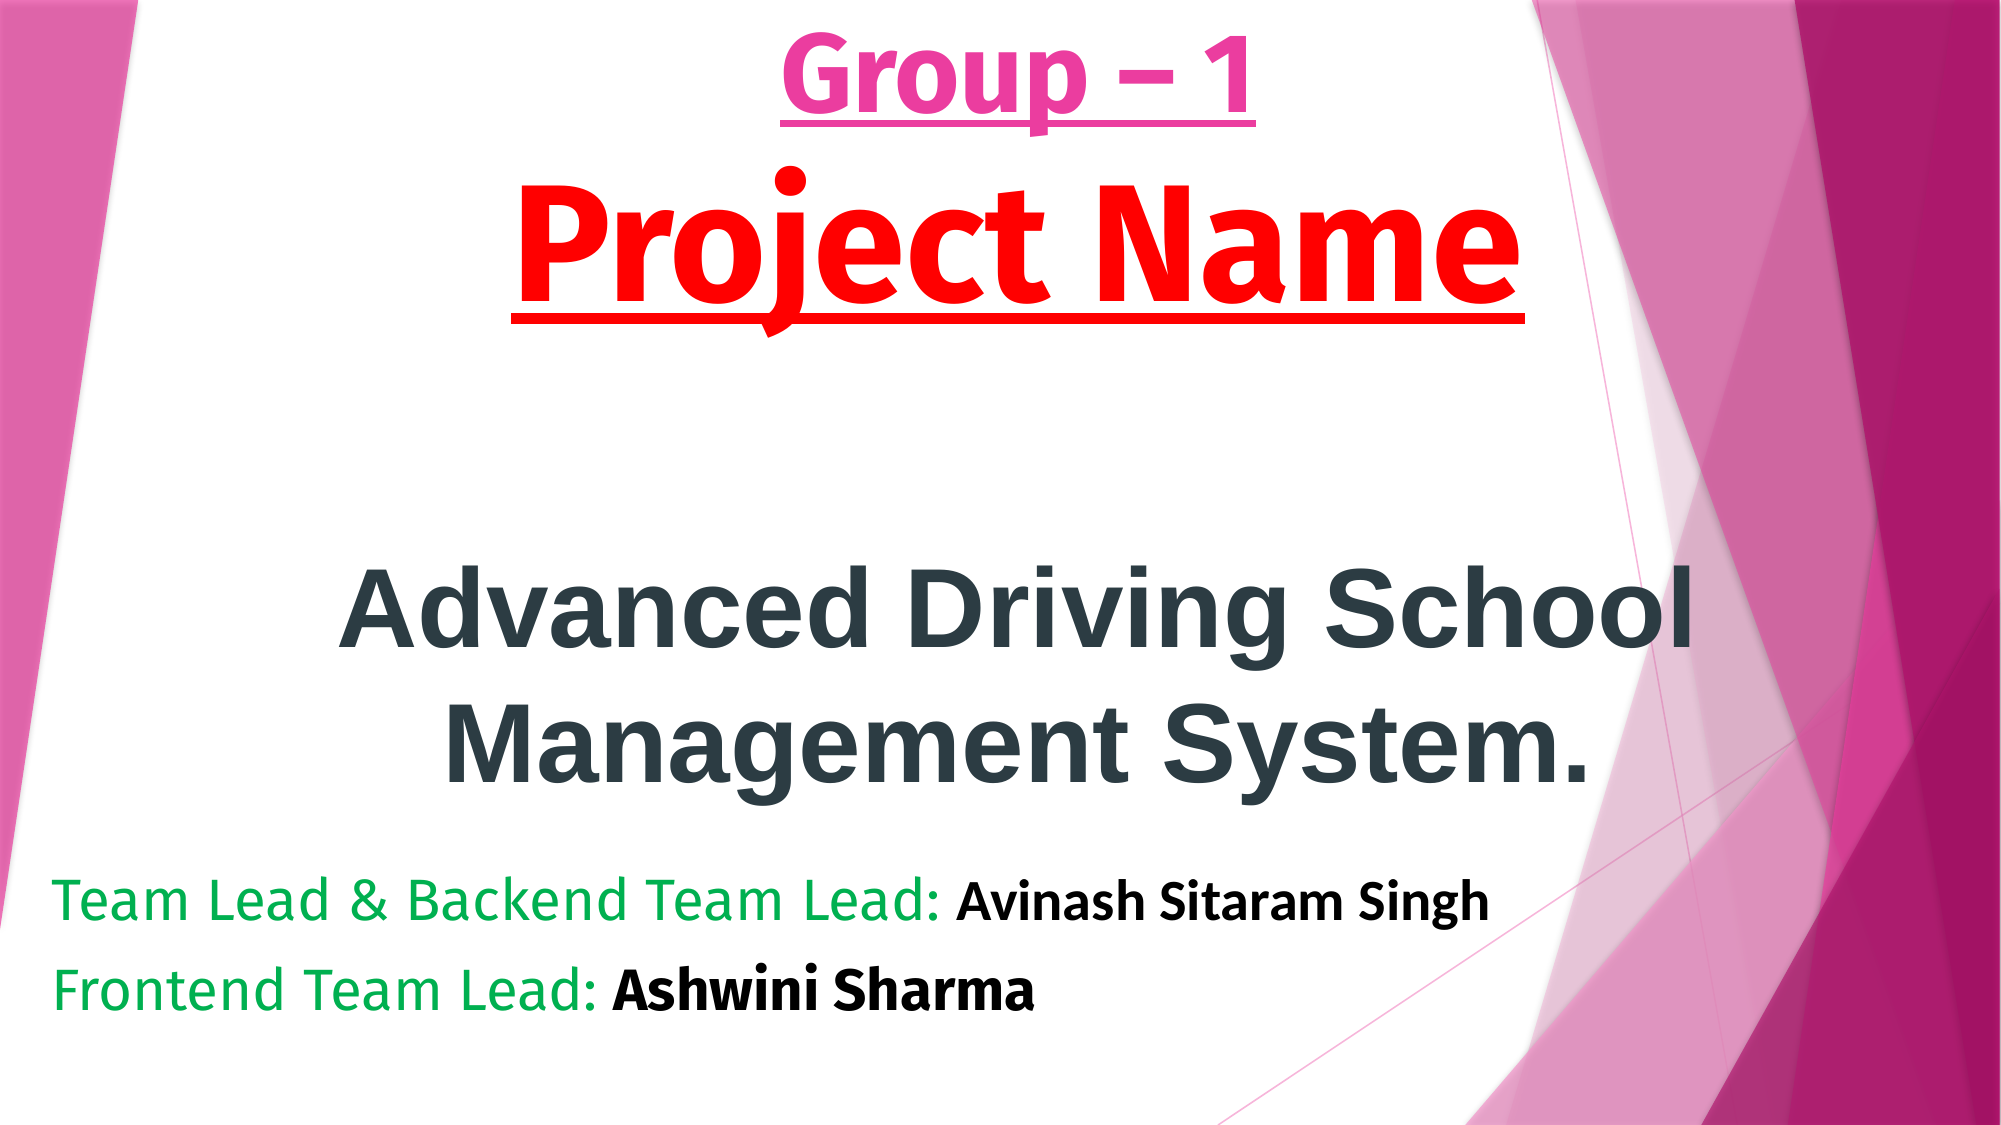

# Group – 1 Project Name Advanced Driving School Management System.
Team Lead & Backend Team Lead: Avinash Sitaram Singh
Frontend Team Lead: Ashwini Sharma